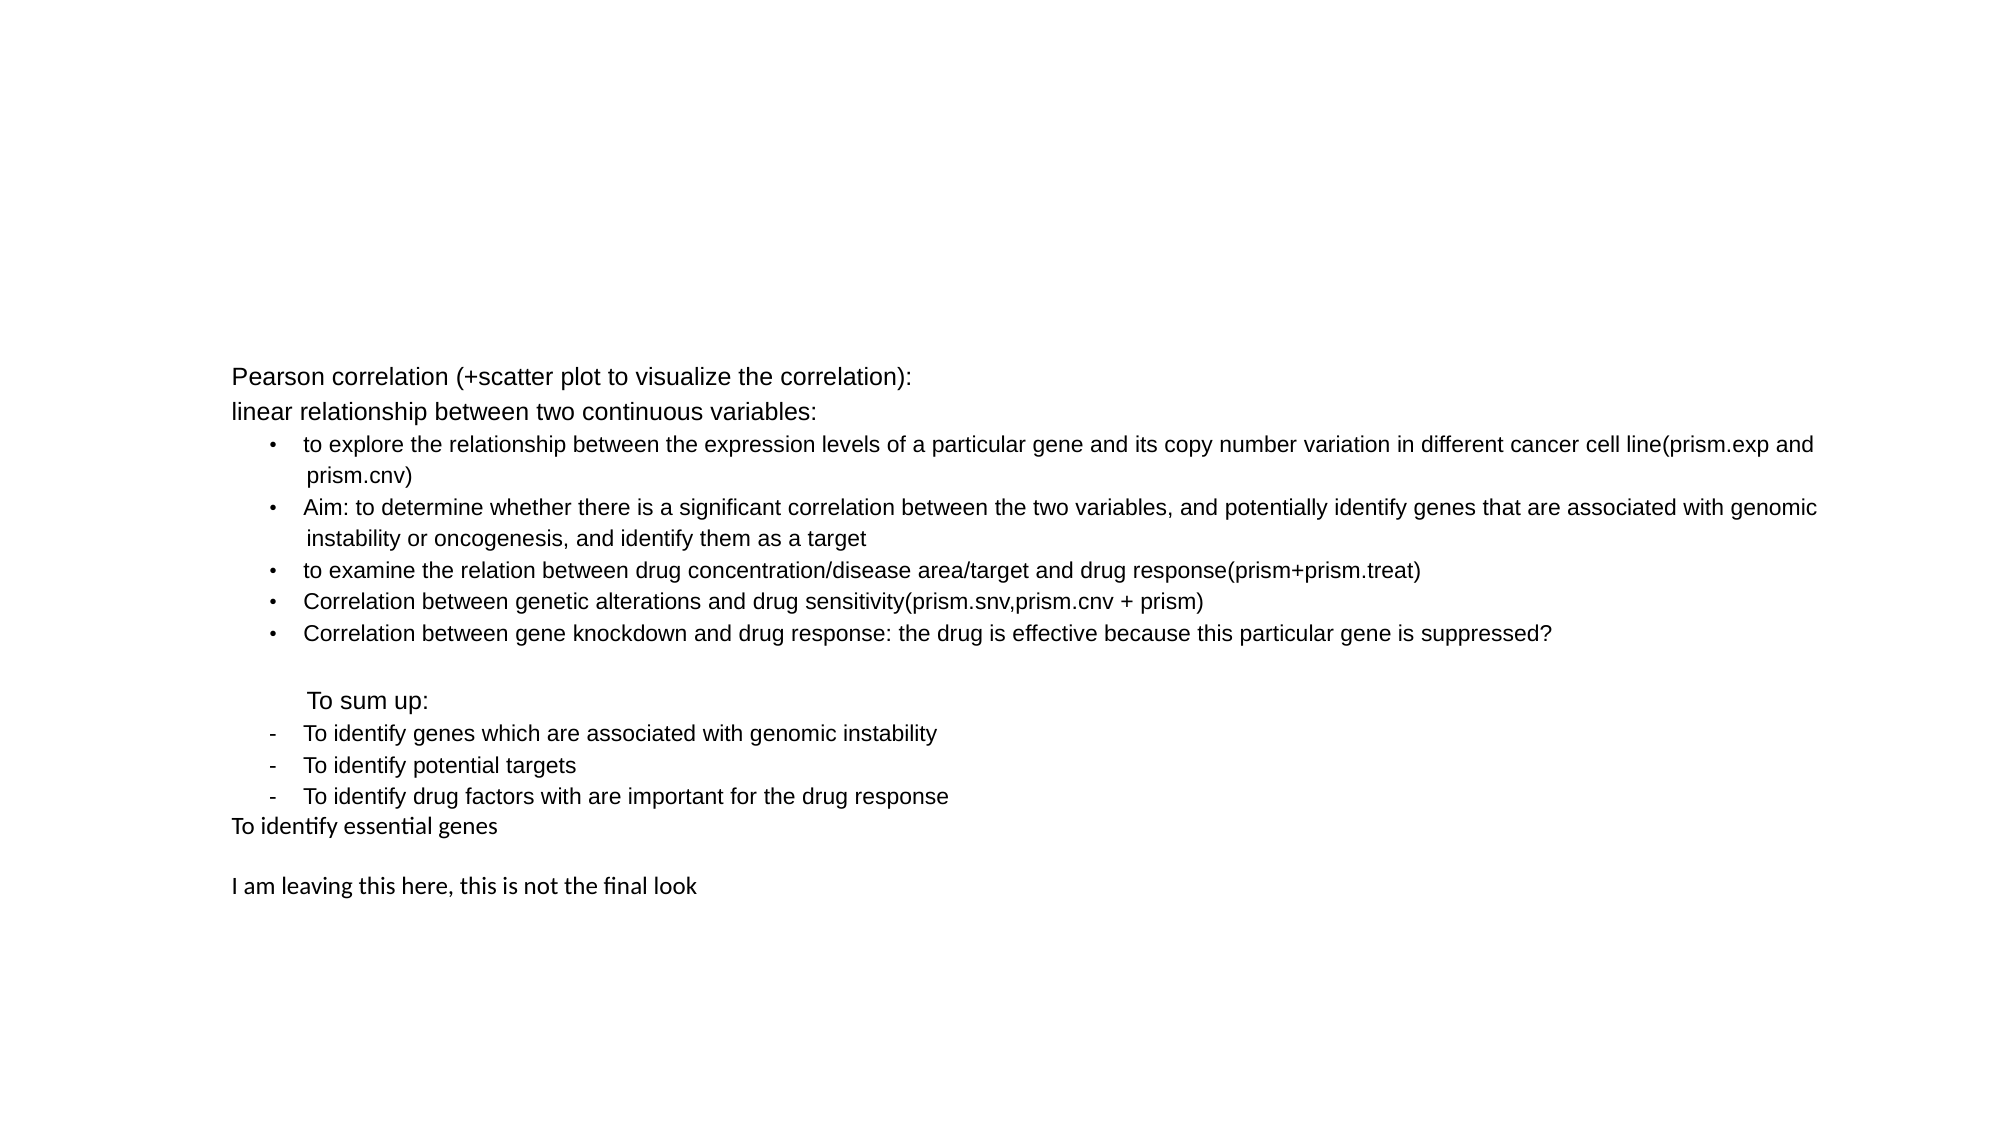

#
Pearson correlation (+scatter plot to visualize the correlation):
linear relationship between two continuous variables:
•       to explore the relationship between the expression levels of a particular gene and its copy number variation in different cancer cell line(prism.exp and prism.cnv)
•       Aim: to determine whether there is a significant correlation between the two variables, and potentially identify genes that are associated with genomic instability or oncogenesis, and identify them as a target
•       to examine the relation between drug concentration/disease area/target and drug response(prism+prism.treat)
•       Correlation between genetic alterations and drug sensitivity(prism.snv,prism.cnv + prism)
•       Correlation between gene knockdown and drug response: the drug is effective because this particular gene is suppressed?

To sum up:
-       To identify genes which are associated with genomic instability
-       To identify potential targets
-       To identify drug factors with are important for the drug response
To identify essential genes

I am leaving this here, this is not the final look